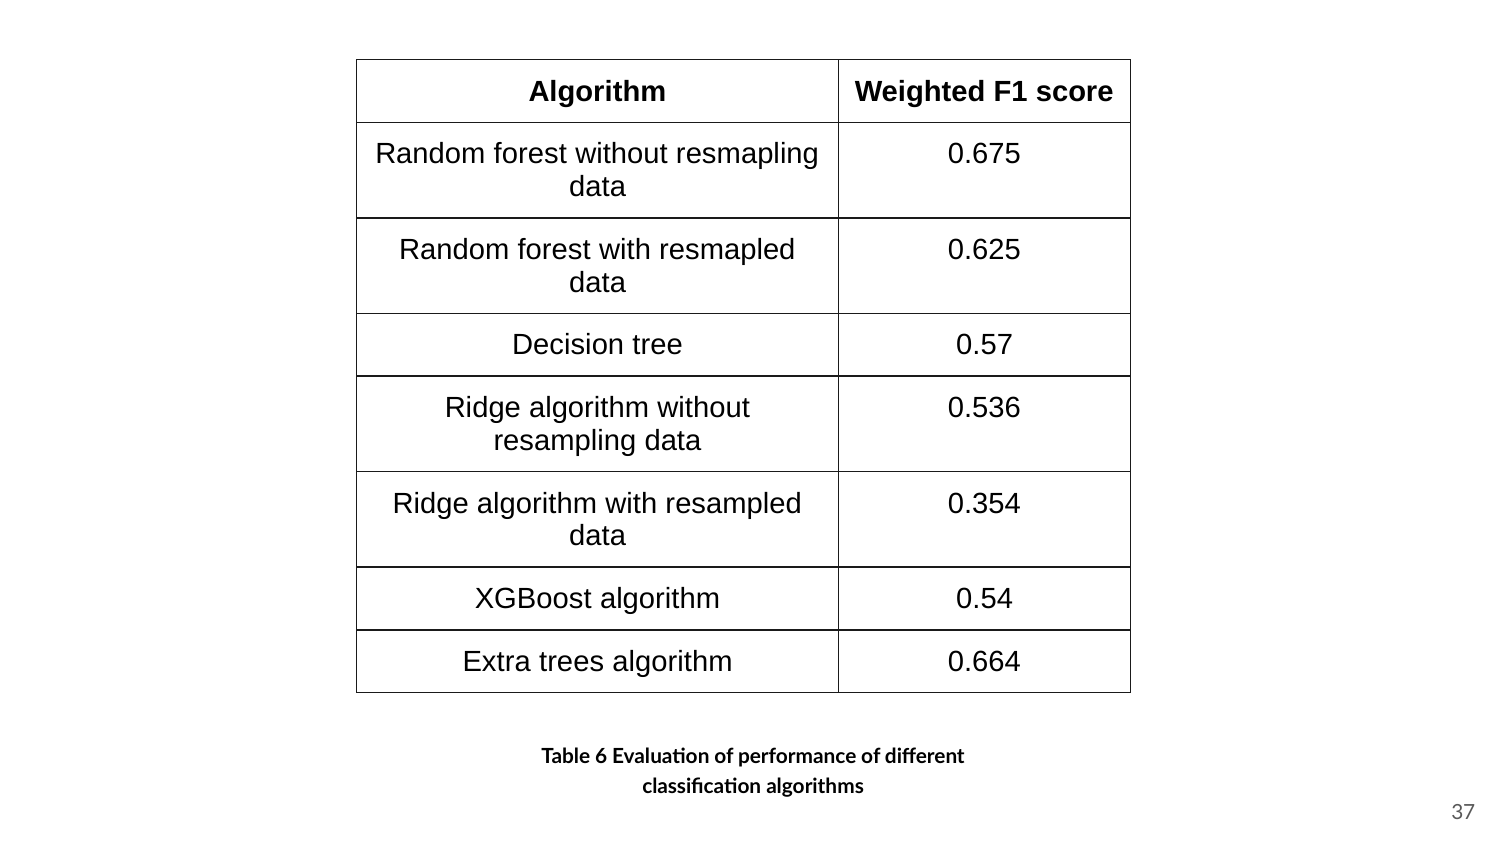

| Algorithm | Weighted F1 score |
| --- | --- |
| Random forest without resmapling data | 0.675 |
| Random forest with resmapled data | 0.625 |
| Decision tree | 0.57 |
| Ridge algorithm without resampling data | 0.536 |
| Ridge algorithm with resampled data | 0.354 |
| XGBoost algorithm | 0.54 |
| Extra trees algorithm | 0.664 |
Table 6 Evaluation of performance of different classification algorithms
37